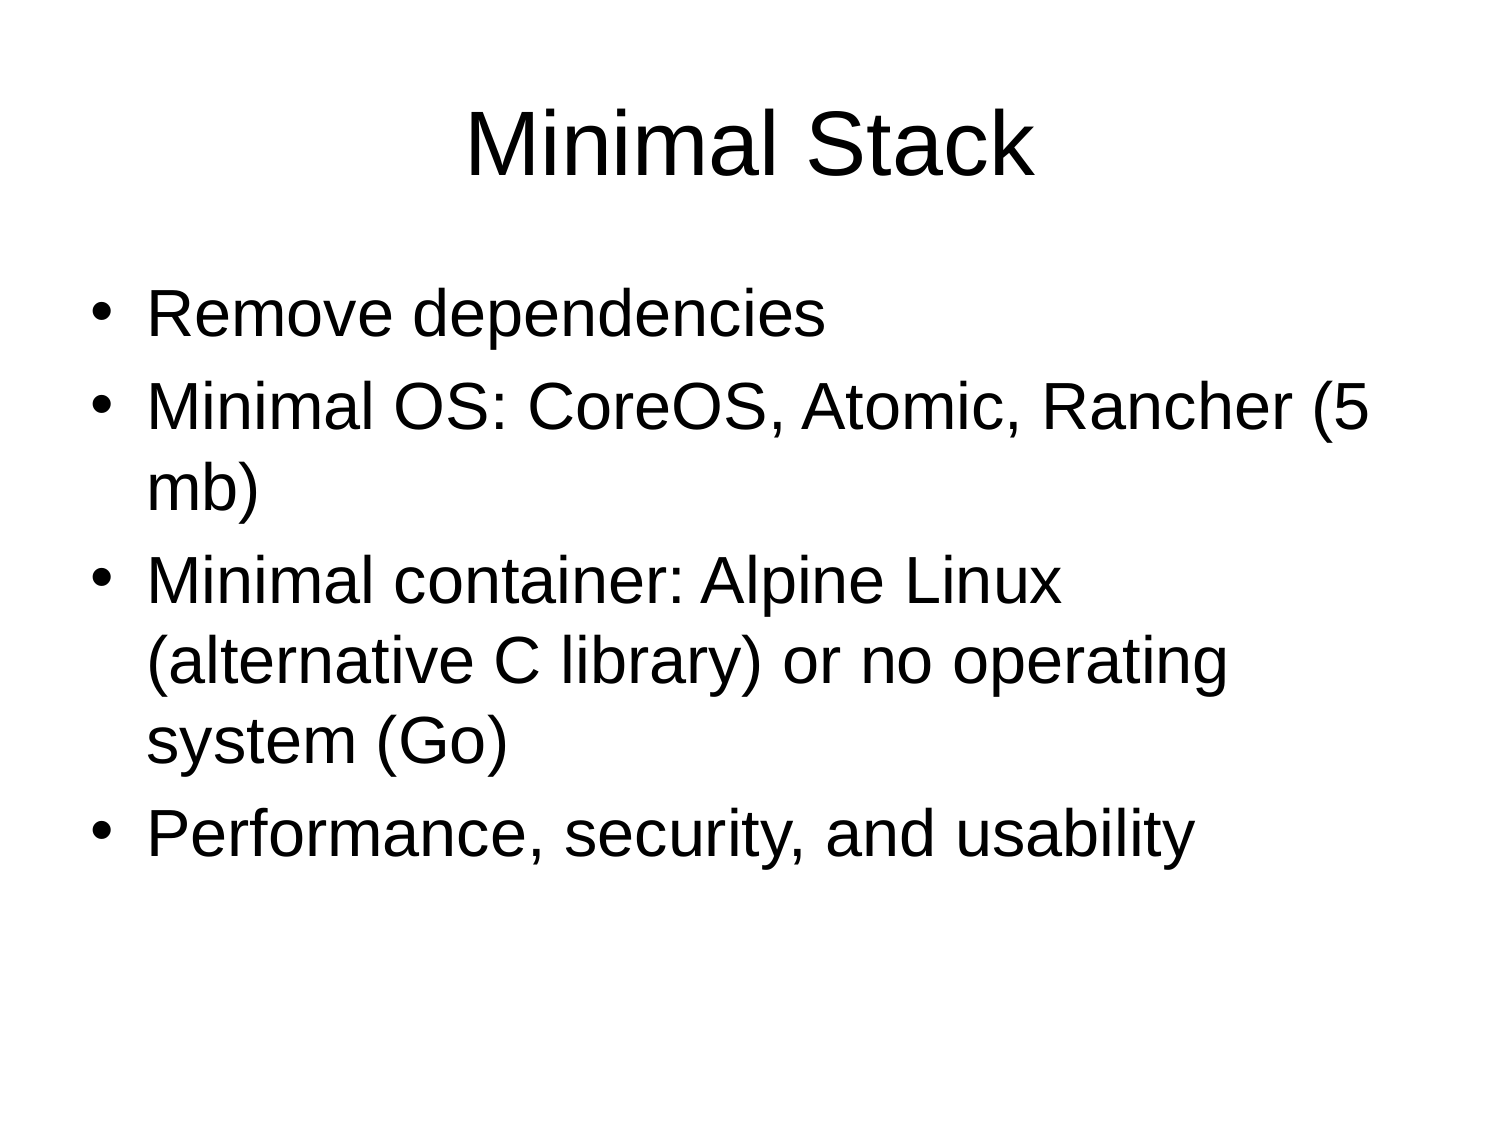

# Minimal Stack
Remove dependencies
Minimal OS: CoreOS, Atomic, Rancher (5 mb)
Minimal container: Alpine Linux (alternative C library) or no operating system (Go)
Performance, security, and usability